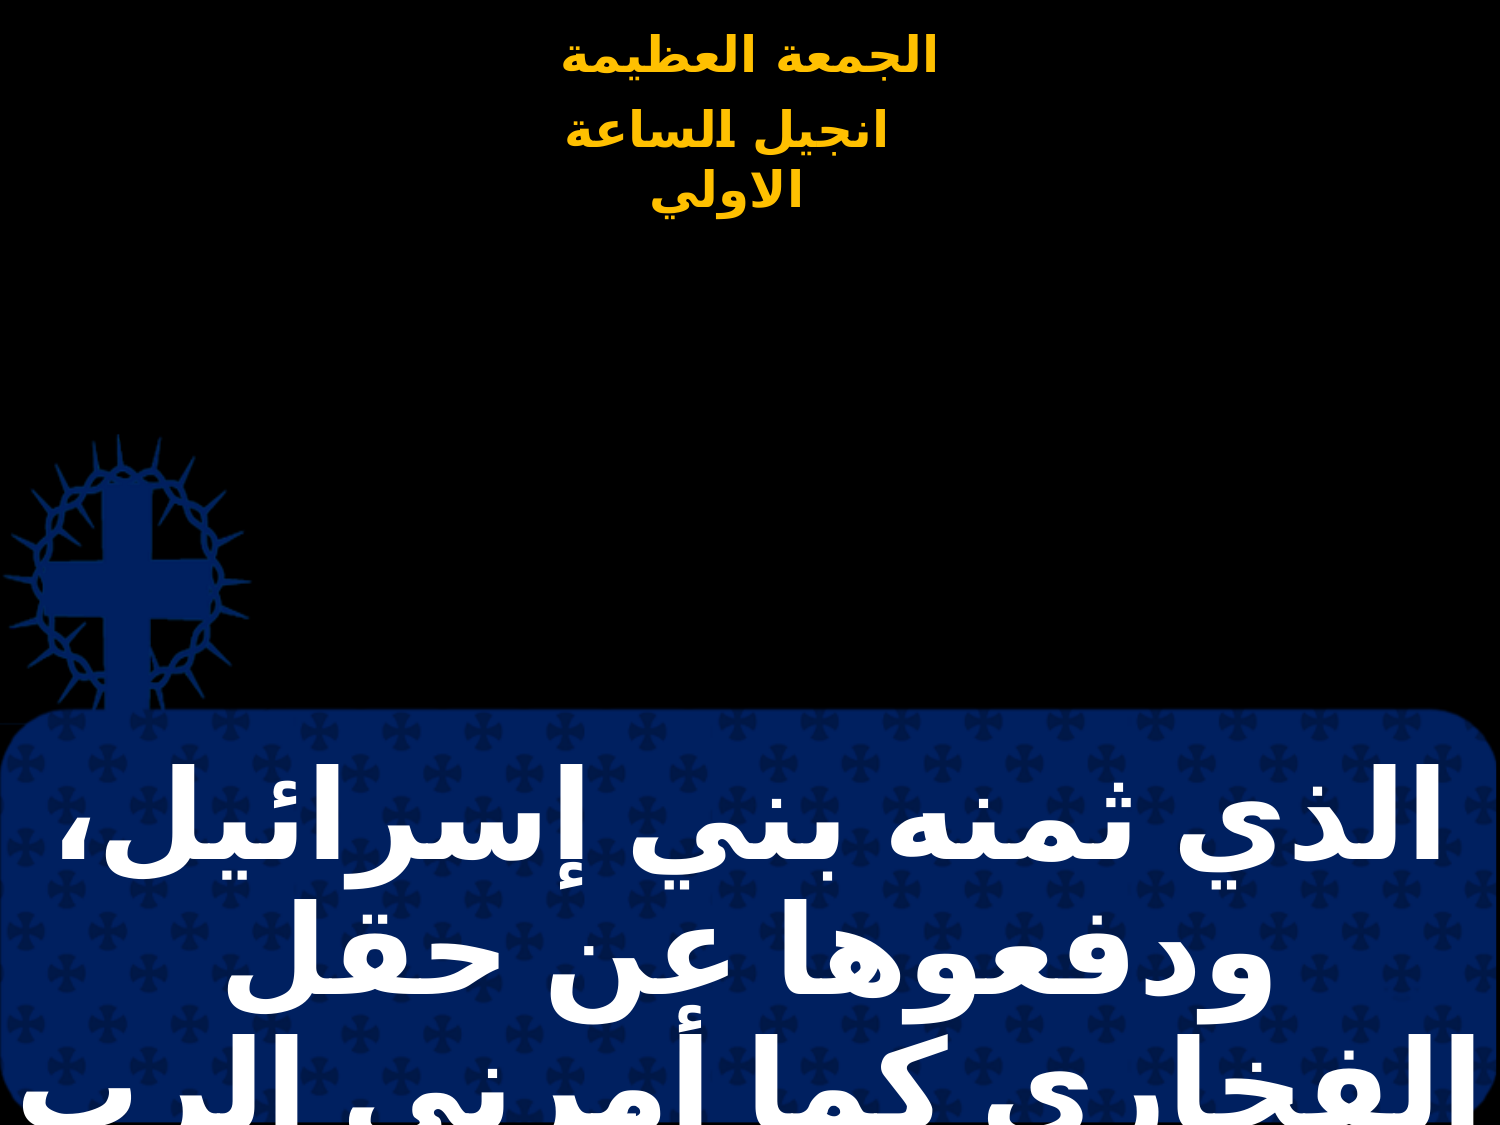

# الذي ثمنه بني إسرائيل، ودفعوها عن حقل الفخاري كما أمرني الرب